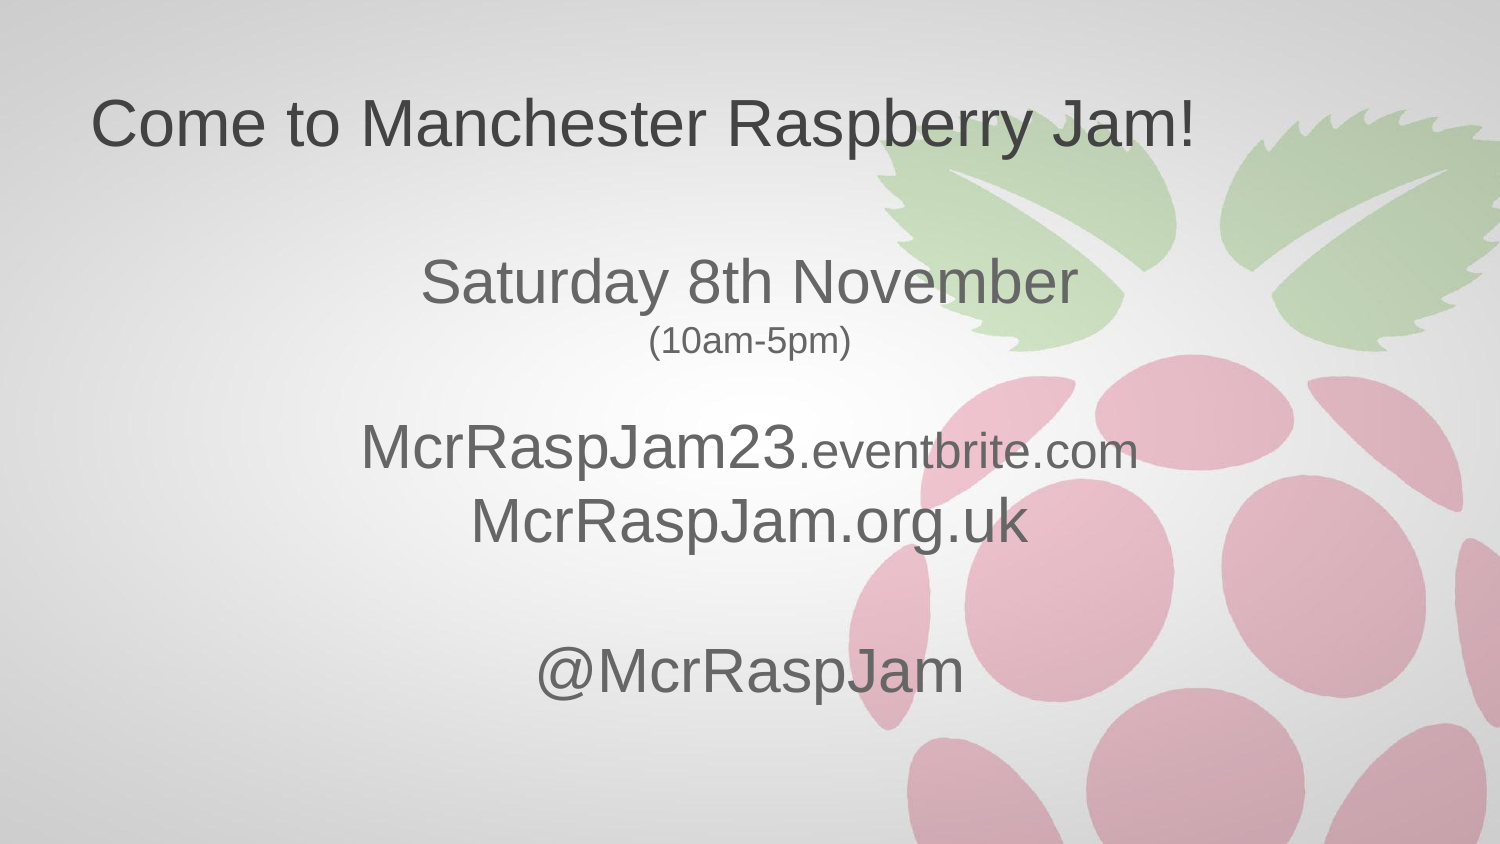

# Come to Manchester Raspberry Jam!
Saturday 8th November
(10am-5pm)

McrRaspJam23.eventbrite.com
McrRaspJam.org.uk

@McrRaspJam